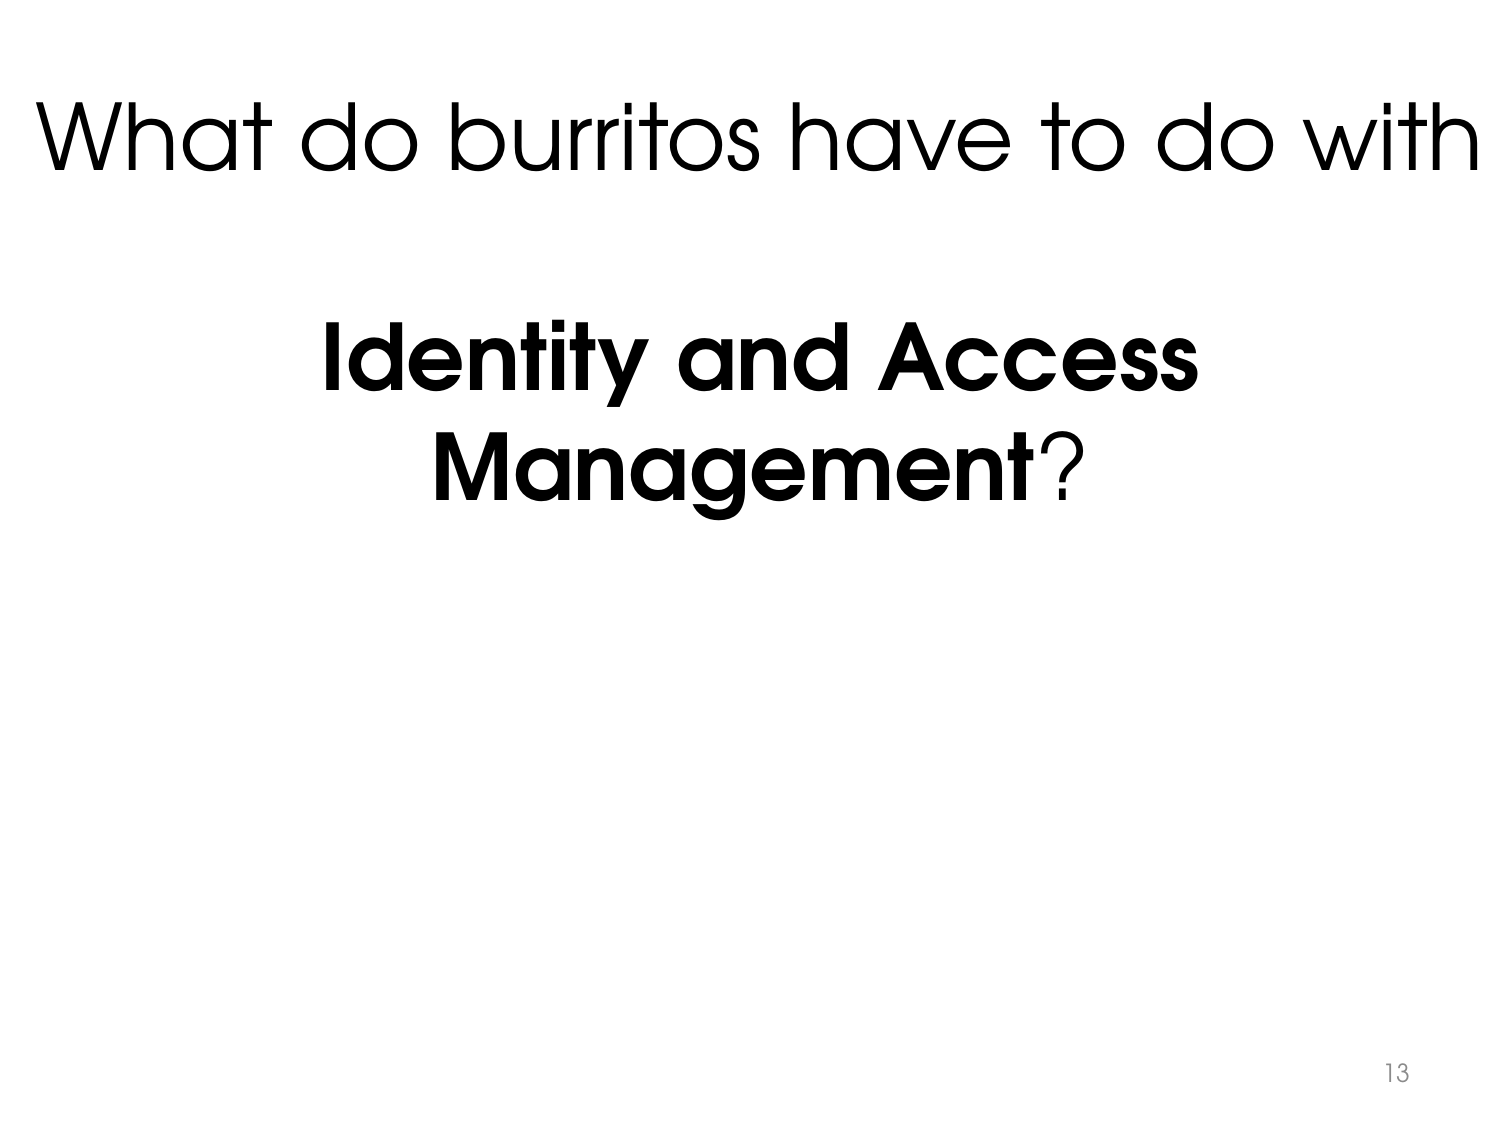

What do burritos have to do with

Identity and Access
Management?
13